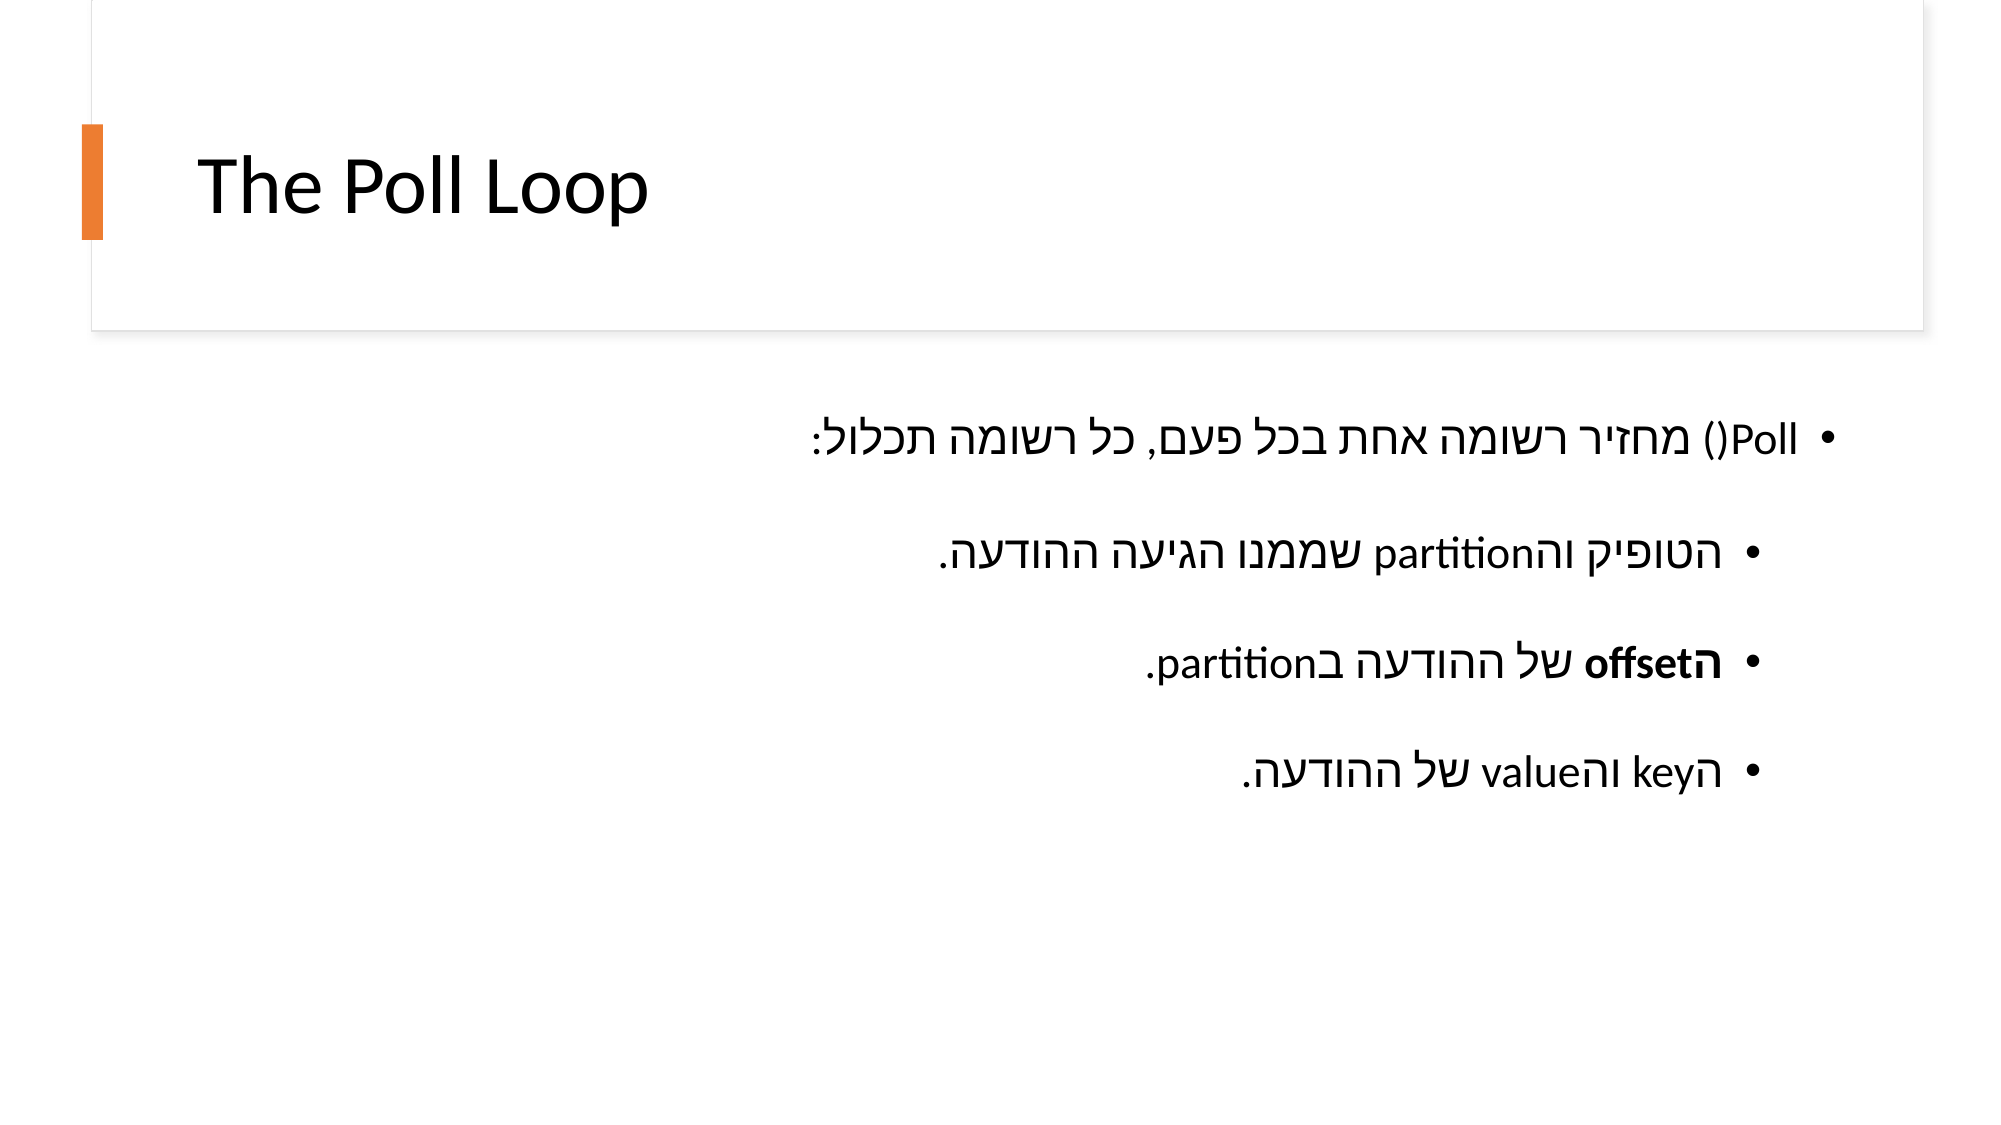

# The Poll Loop

Poll() מחזיר רשומה אחת בכל פעם, כל רשומה תכלול:
הטופיק והpartition שממנו הגיעה ההודעה.
הoffset של ההודעה בpartition.
הkey והvalue של ההודעה.